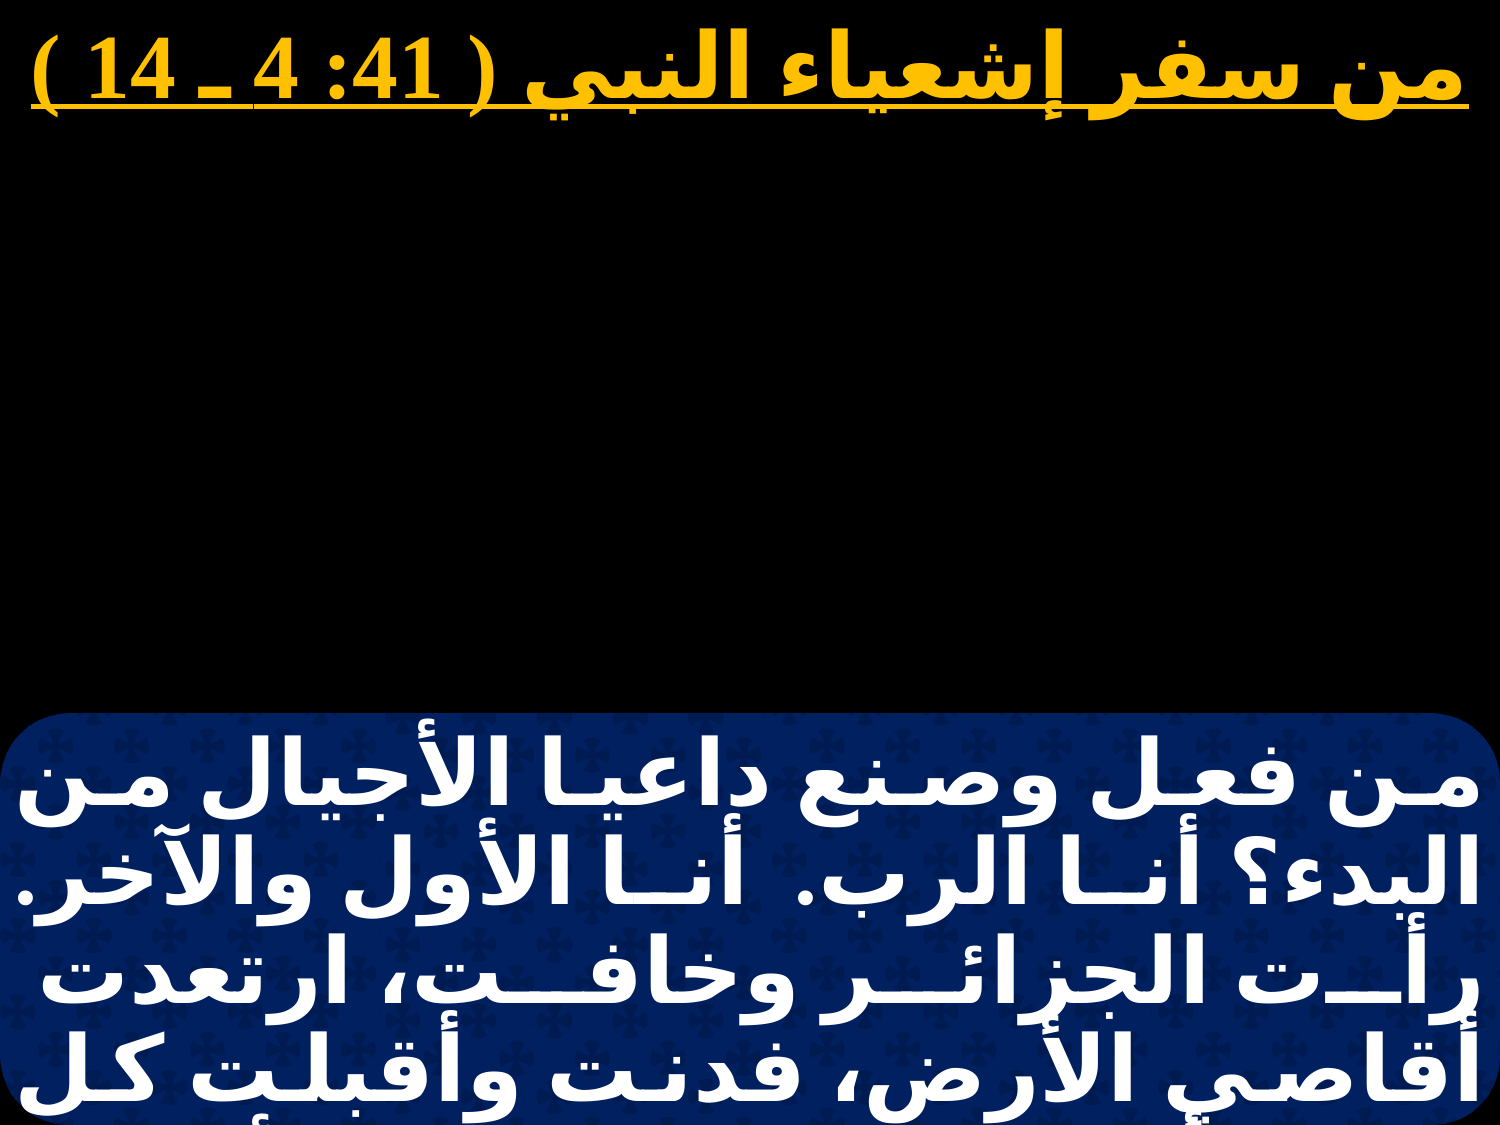

من سفر إشعياء النبي ( 41: 4 ـ 14 )
من فعل وصنع داعيا الأجيال من البدء؟ أنا الرب.  أنا الأول والآخر. رأت الجزائر وخافت، ارتعدت  أقاصي الأرض، فدنت وأقبلت كل واحد أعان  صاحبه، وقال لأخيه: تشدد. فشدد النجار الصائغ،